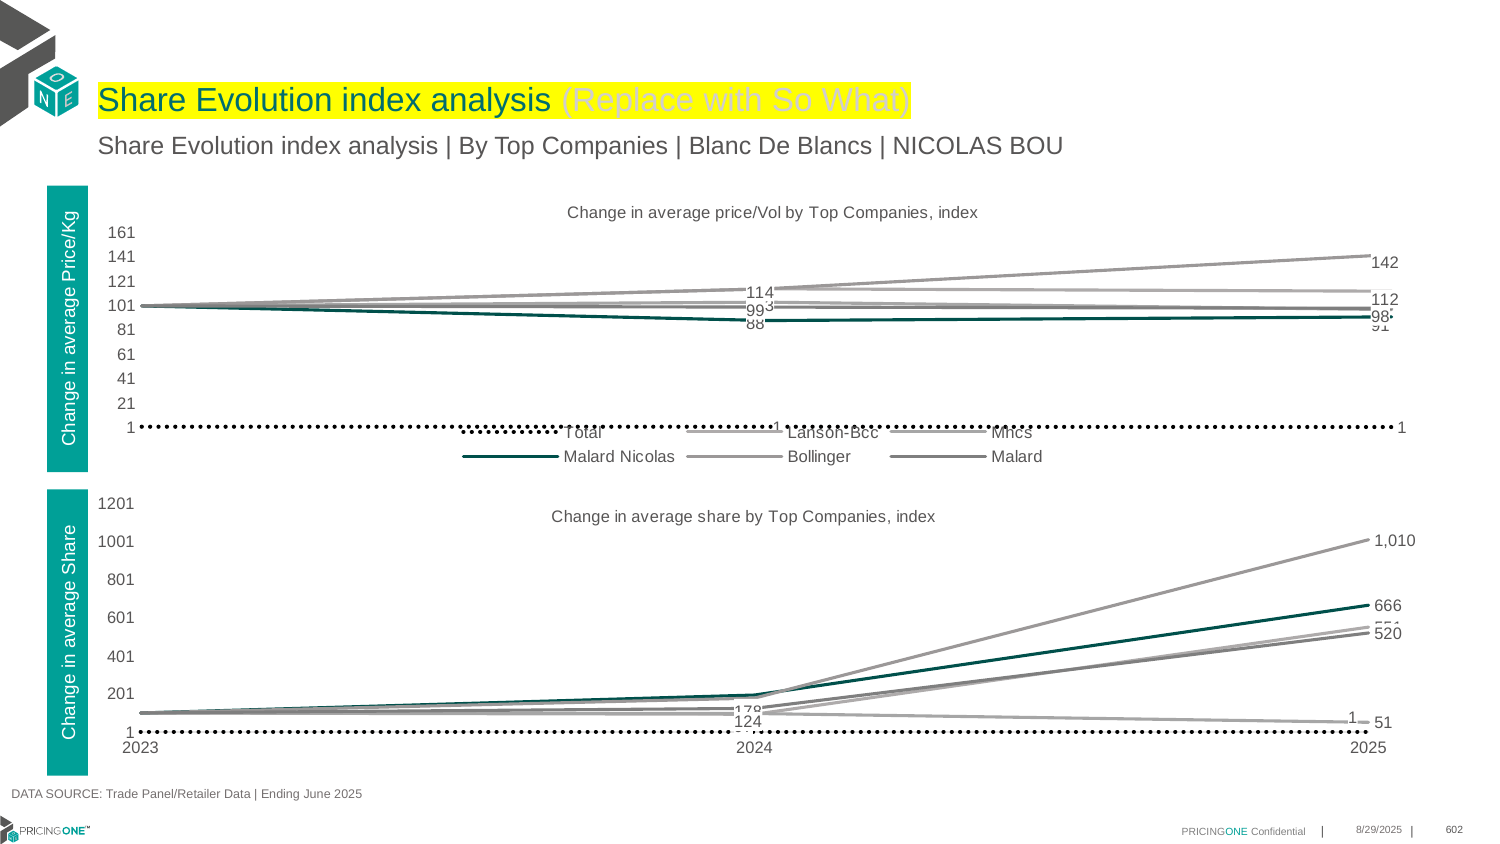

# Share Evolution index analysis (Replace with So What)
Share Evolution index analysis | By Top Companies | Blanc De Blancs | NICOLAS BOU

### Chart: Change in average price/Vol by Top Companies, index

| Category | Total | Lanson-Bcc | Mhcs | Malard Nicolas | Bollinger | Malard |
|---|---|---|---|---|---|---|
| 2023 | 1.0 | 100.0 | 100.0 | 100.0 | 100.0 | 100.0 |
| 2024 | 0.997028778947976 | 114.0 | 103.0 | 88.0 | 114.0 | 99.0 |
| 2025 | 0.7378896720985987 | 112.0 | 97.0 | 91.0 | 142.0 | 98.0 |
Change in average Price/Kg

### Chart: Change in average share by Top Companies, index

| Category | Total | Lanson-Bcc | Mhcs | Malard Nicolas | Bollinger | Malard |
|---|---|---|---|---|---|---|
| 2023 | 1.0 | 100.0 | 100.0 | 100.0 | 100.0 | 100.0 |
| 2024 | 1.0 | 93.0 | 97.0 | 194.0 | 178.0 | 124.0 |
| 2025 | 1.0 | 551.0 | 51.0 | 666.0 | 1010.0 | 520.0 |
Change in average Share
DATA SOURCE: Trade Panel/Retailer Data | Ending June 2025

8/29/2025
602